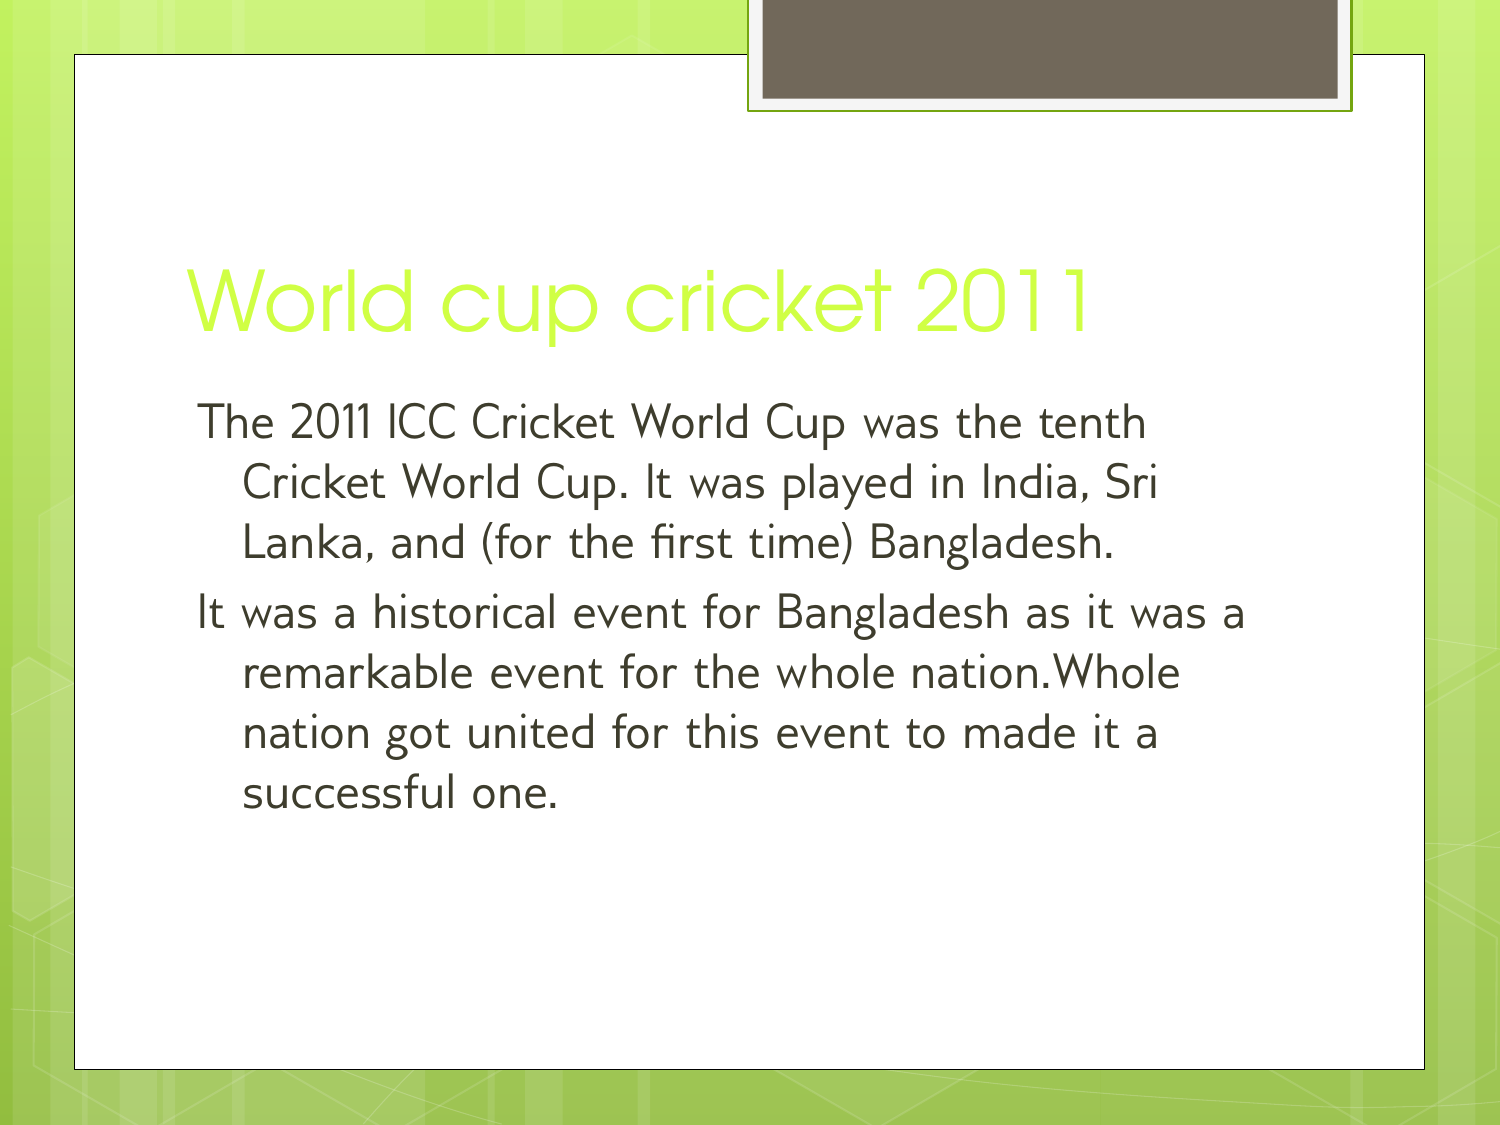

# World cup cricket 2011
The 2011 ICC Cricket World Cup was the tenth Cricket World Cup. It was played in India, Sri Lanka, and (for the first time) Bangladesh.
It was a historical event for Bangladesh as it was a remarkable event for the whole nation.Whole nation got united for this event to made it a successful one.